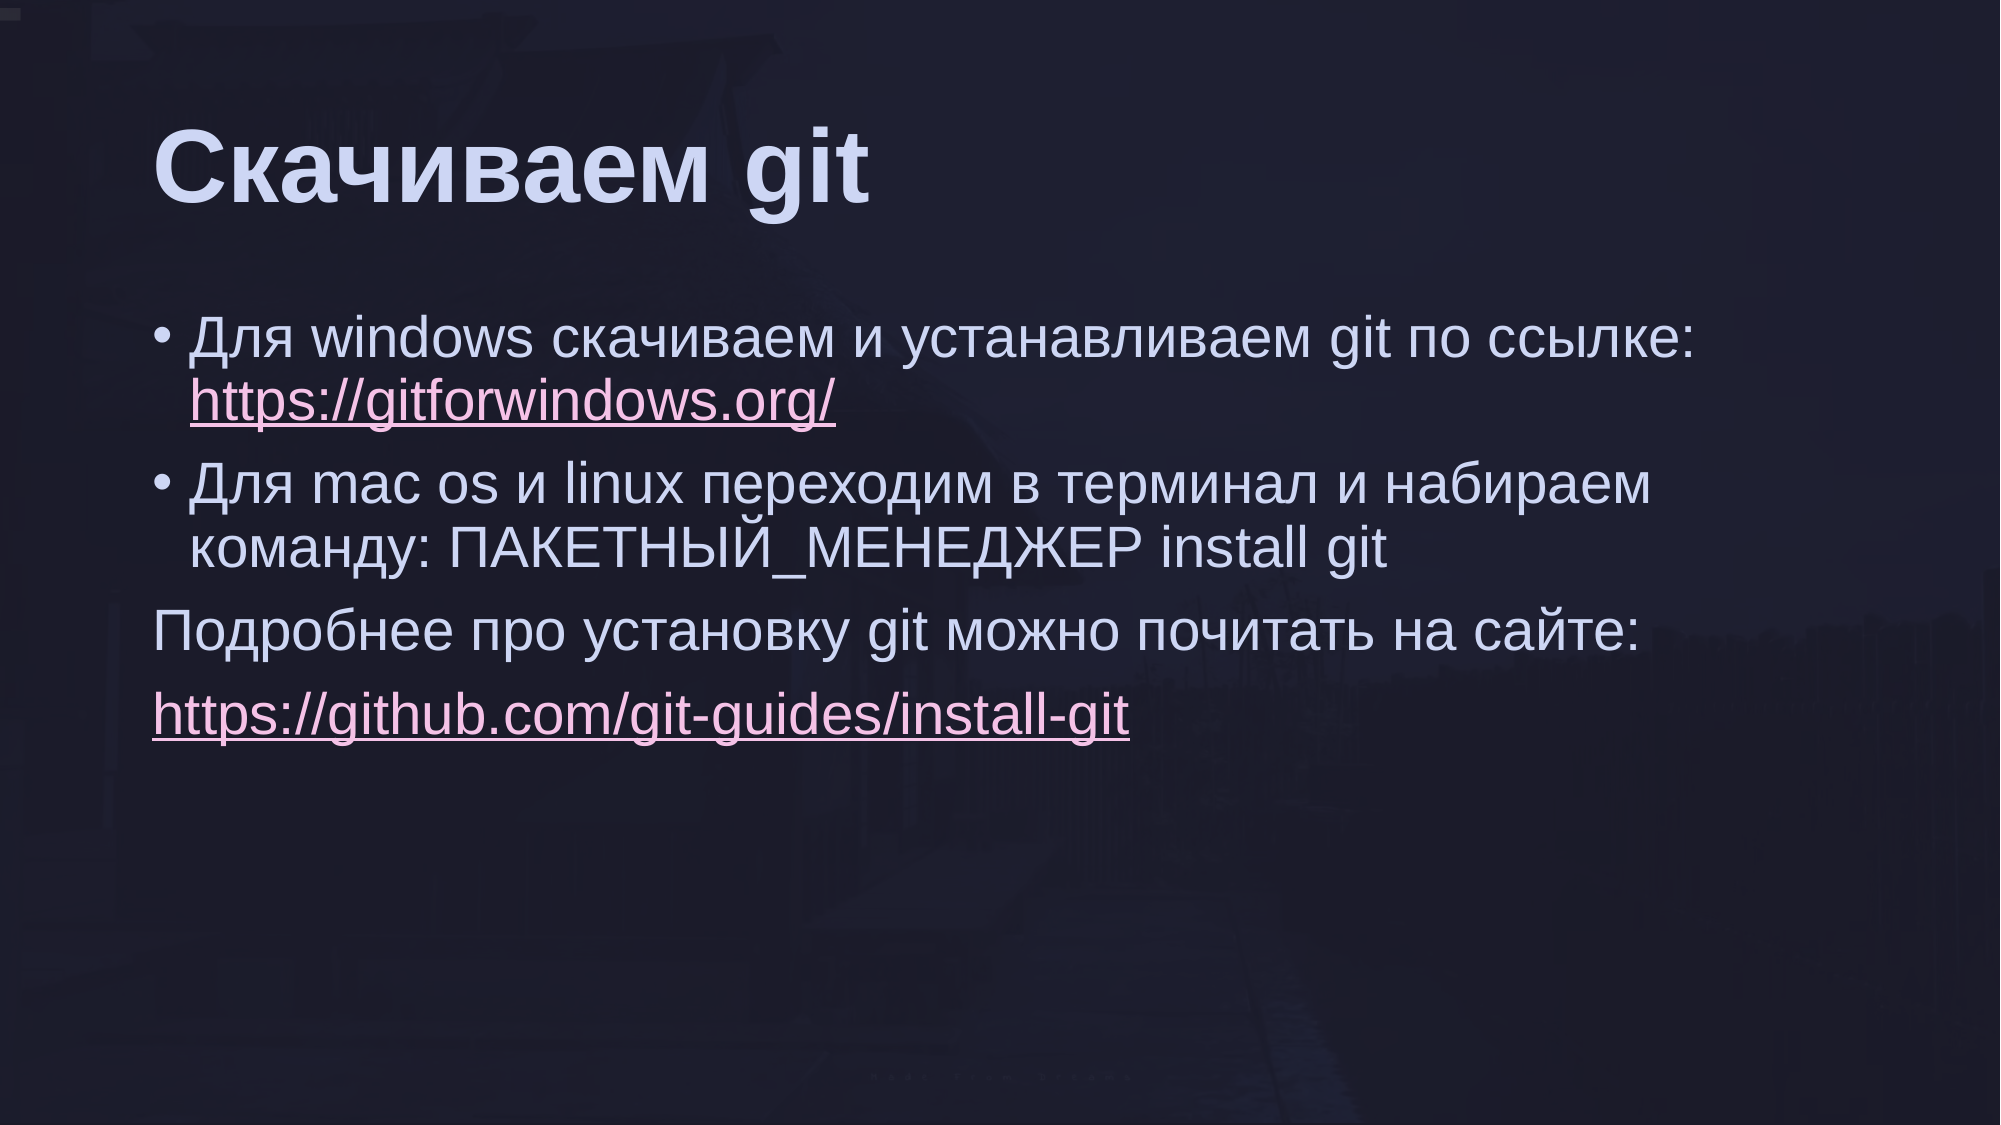

# Скачиваем git
Для windows скачиваем и устанавливаем git по ссылке: https://gitforwindows.org/
Для mac os и linux переходим в терминал и набираем команду: ПАКЕТНЫЙ_МЕНЕДЖЕР install git
Подробнее про установку git можно почитать на сайте:
https://github.com/git-guides/install-git